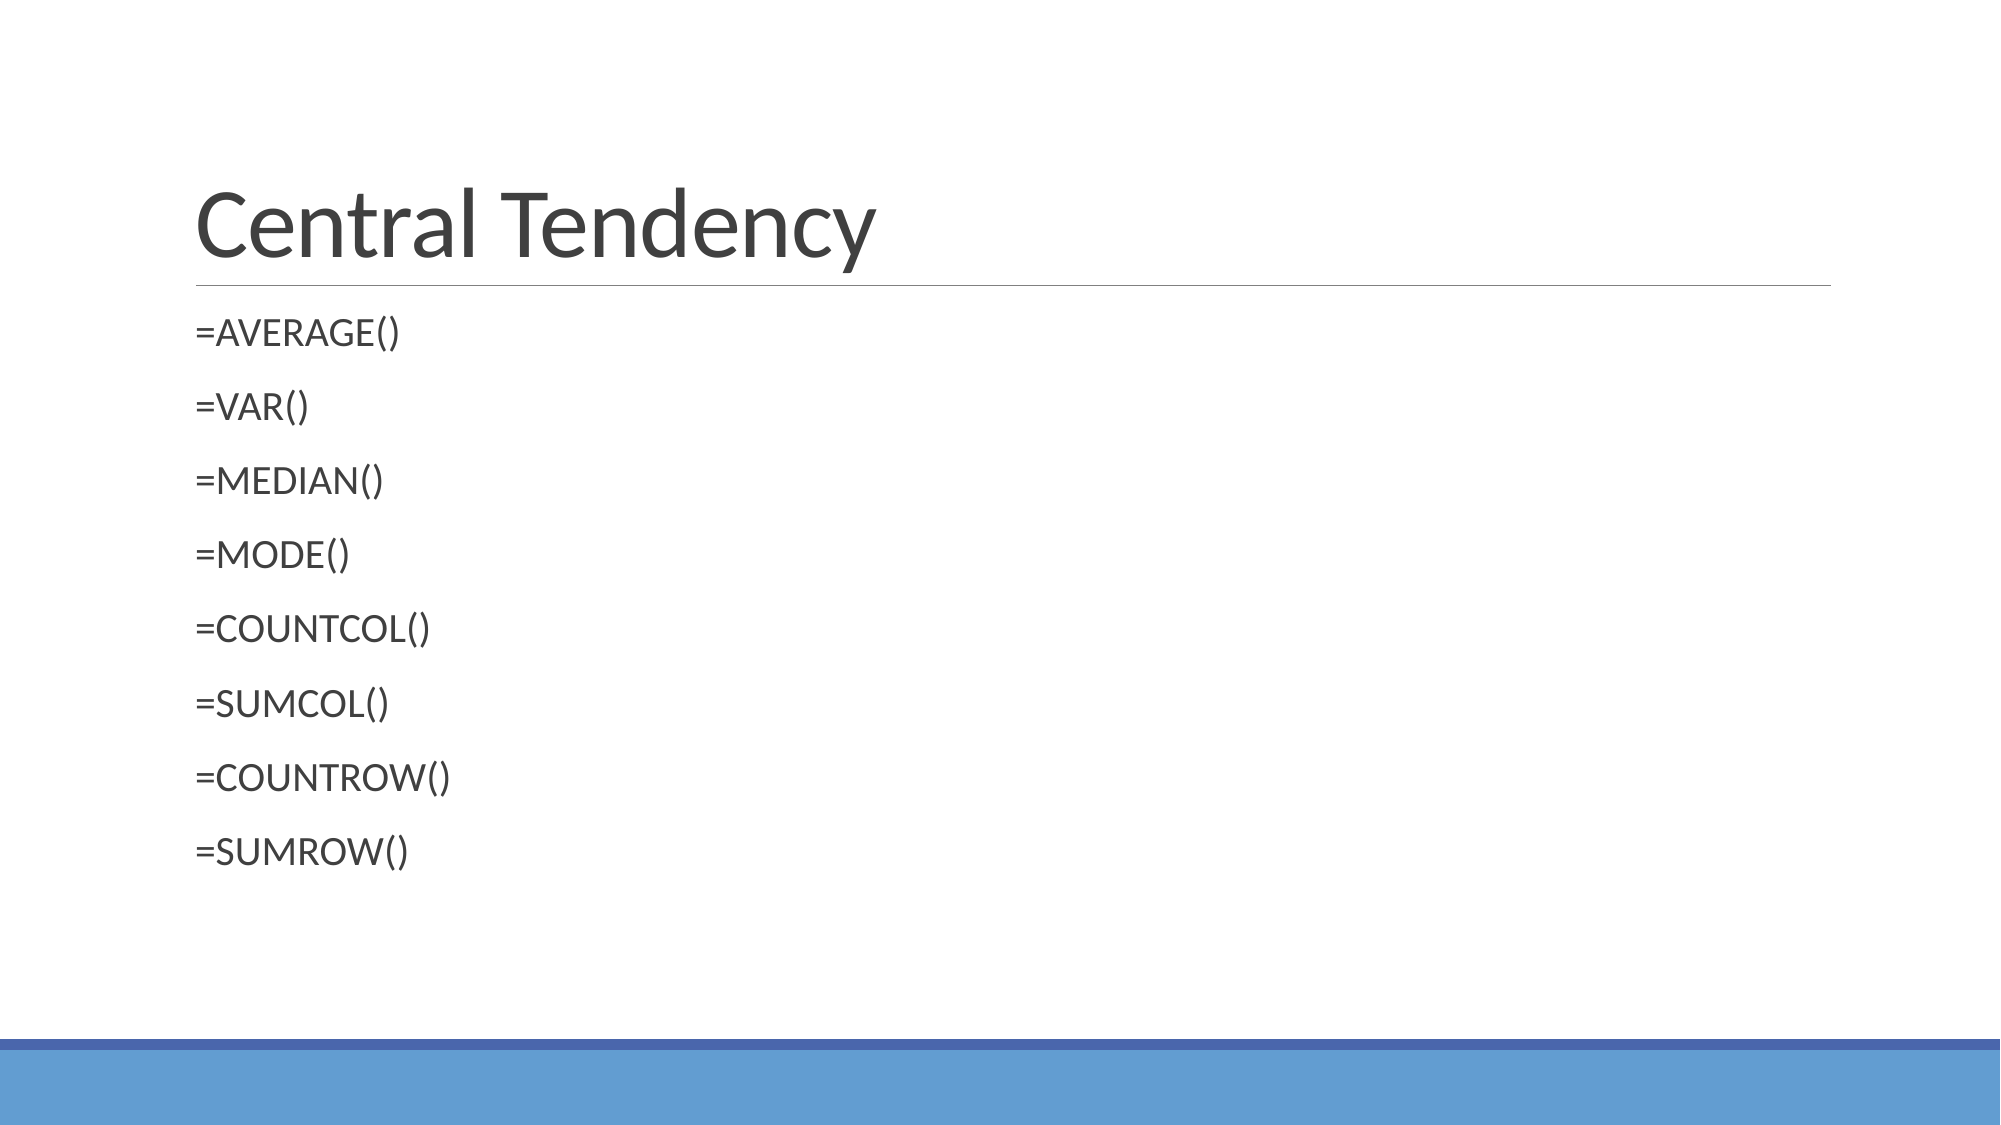

# Central Tendency
=AVERAGE()
=VAR()
=MEDIAN()
=MODE()
=COUNTCOL()
=SUMCOL()
=COUNTROW()
=SUMROW()